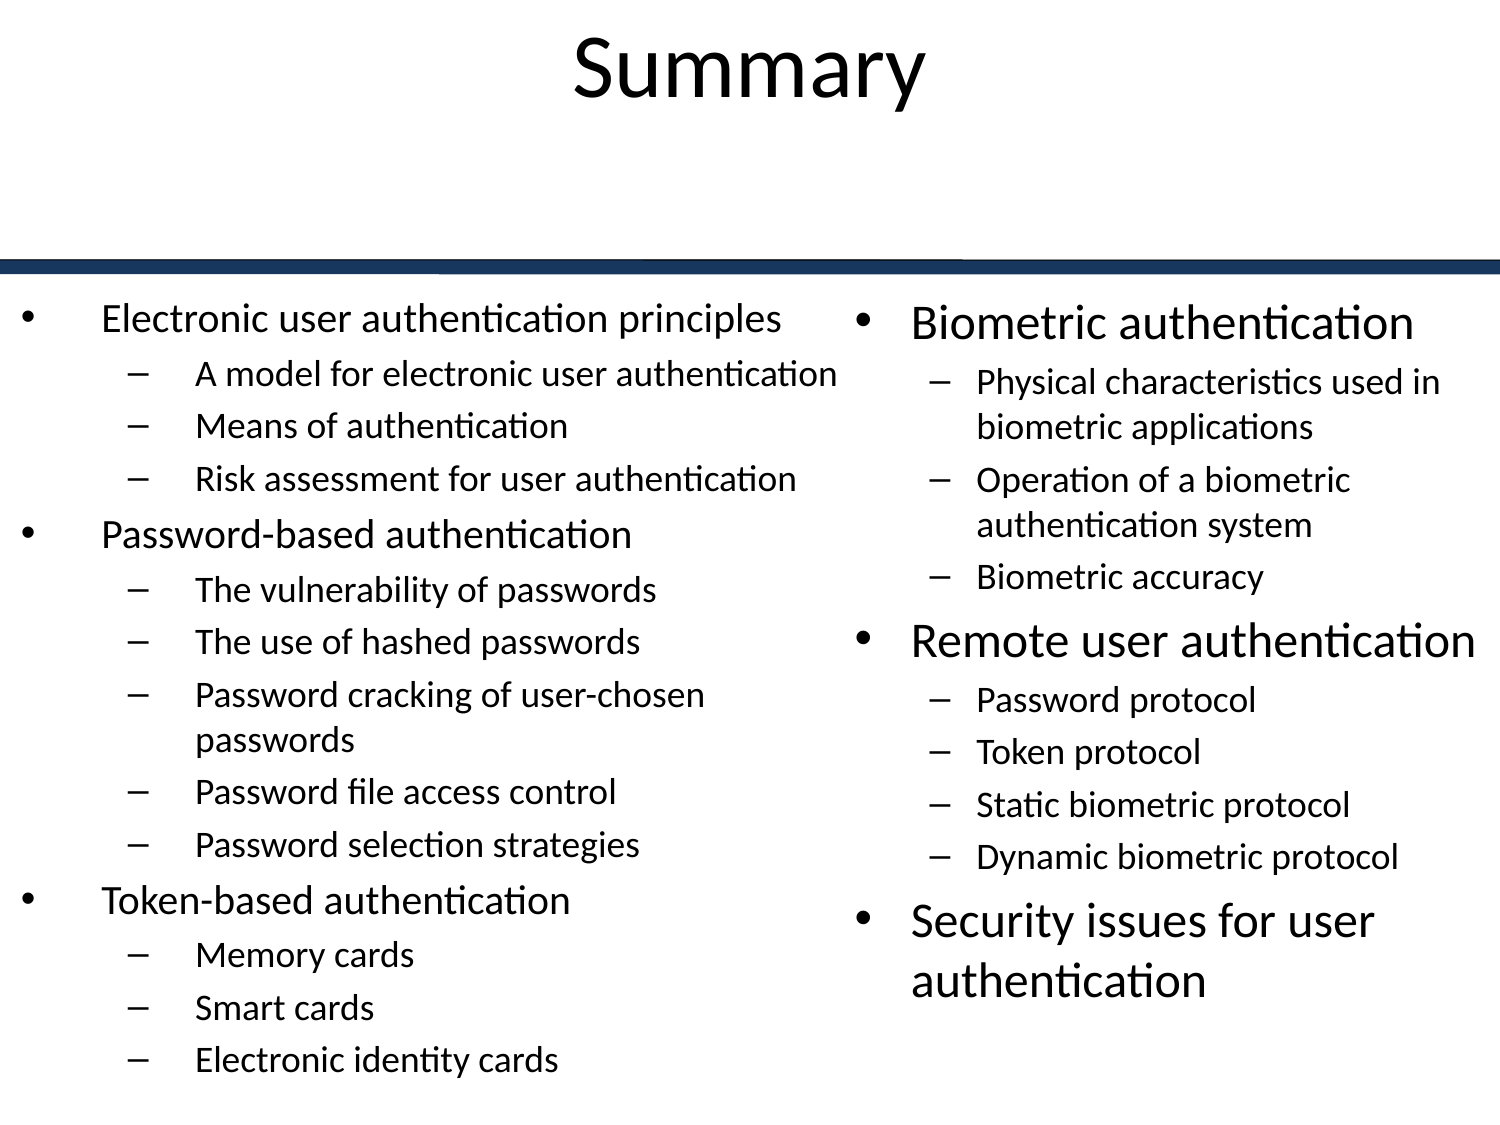

# Summary
Biometric authentication
Physical characteristics used in biometric applications
Operation of a biometric authentication system
Biometric accuracy
Remote user authentication
Password protocol
Token protocol
Static biometric protocol
Dynamic biometric protocol
Security issues for user authentication
Electronic user authentication principles
A model for electronic user authentication
Means of authentication
Risk assessment for user authentication
Password-based authentication
The vulnerability of passwords
The use of hashed passwords
Password cracking of user-chosen passwords
Password file access control
Password selection strategies
Token-based authentication
Memory cards
Smart cards
Electronic identity cards